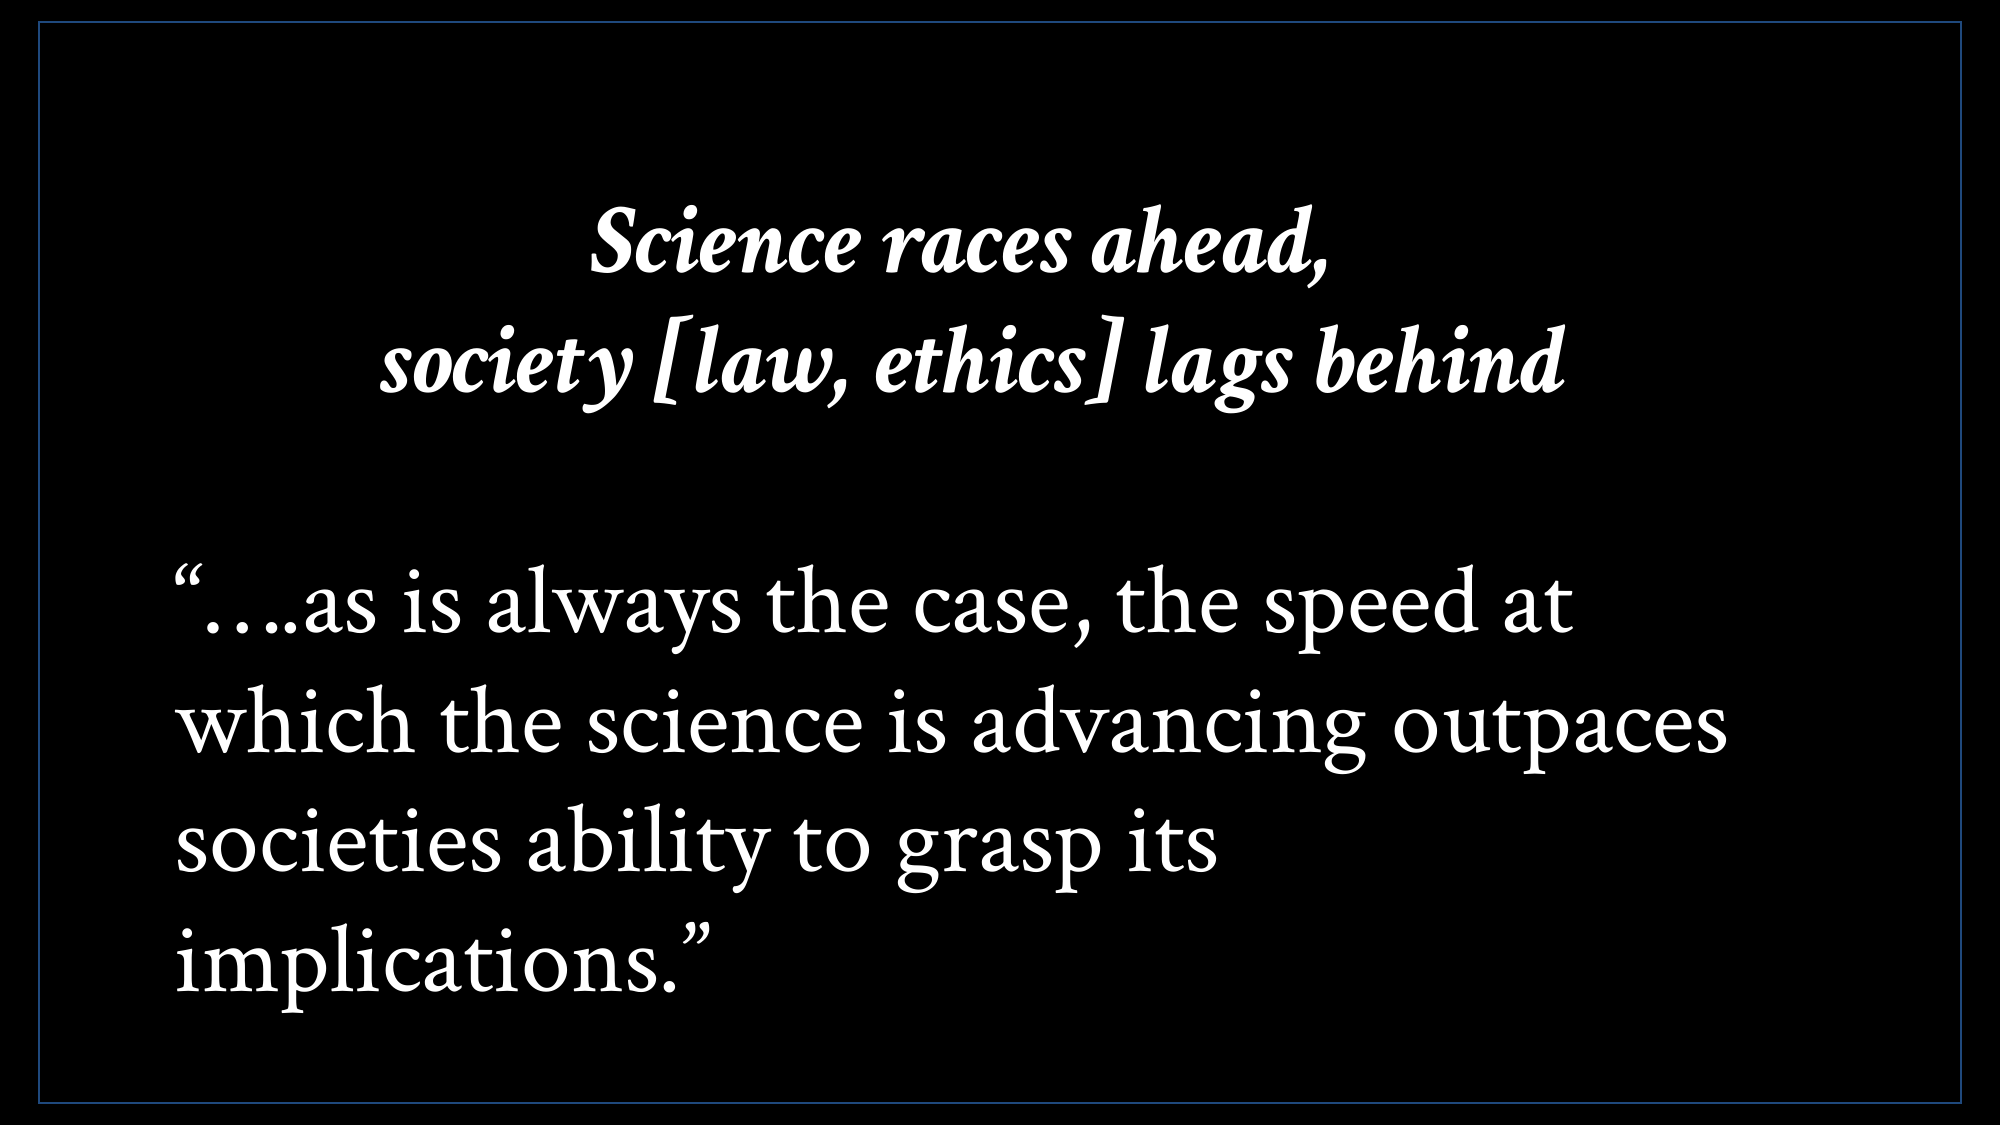

# Project overview
Science races ahead,
society [law, ethics] lags behind

“….as is always the case, the speed at which the science is advancing outpaces societies ability to grasp its implications.”